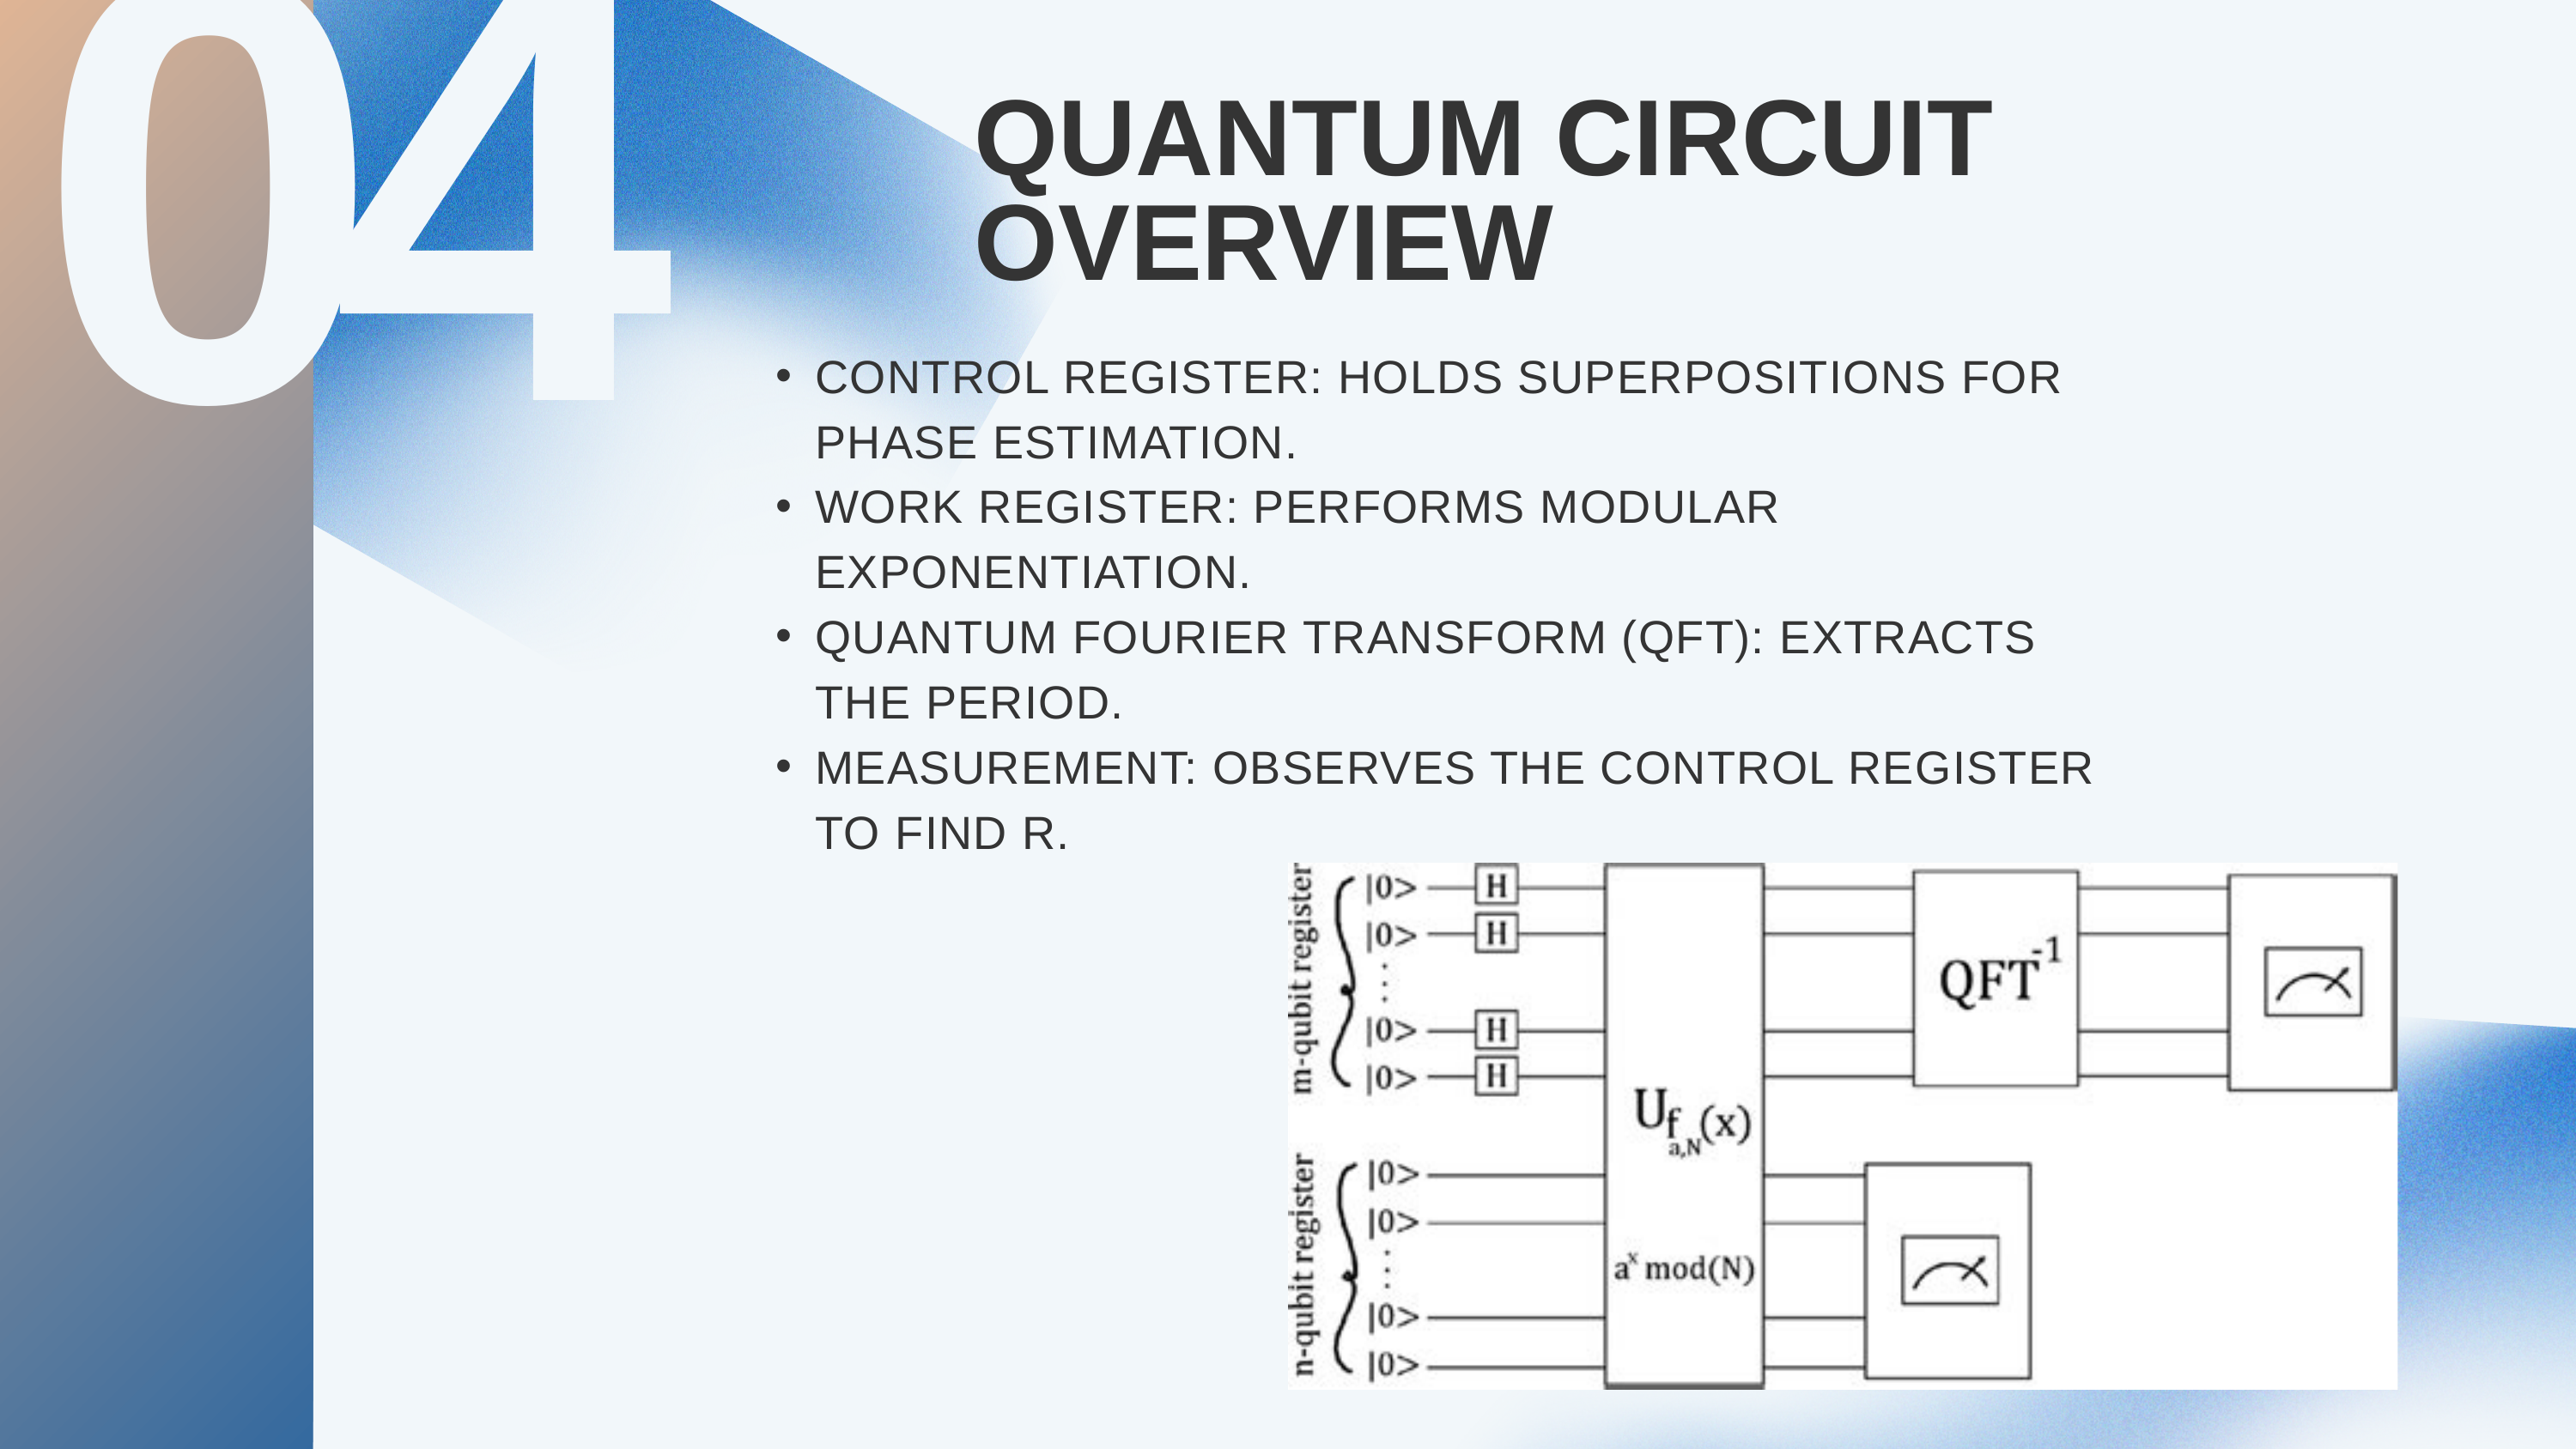

04

QUANTUM CIRCUIT OVERVIEW
CONTROL REGISTER: HOLDS SUPERPOSITIONS FOR PHASE ESTIMATION.
WORK REGISTER: PERFORMS MODULAR EXPONENTIATION.
QUANTUM FOURIER TRANSFORM (QFT): EXTRACTS THE PERIOD.
MEASUREMENT: OBSERVES THE CONTROL REGISTER TO FIND R.